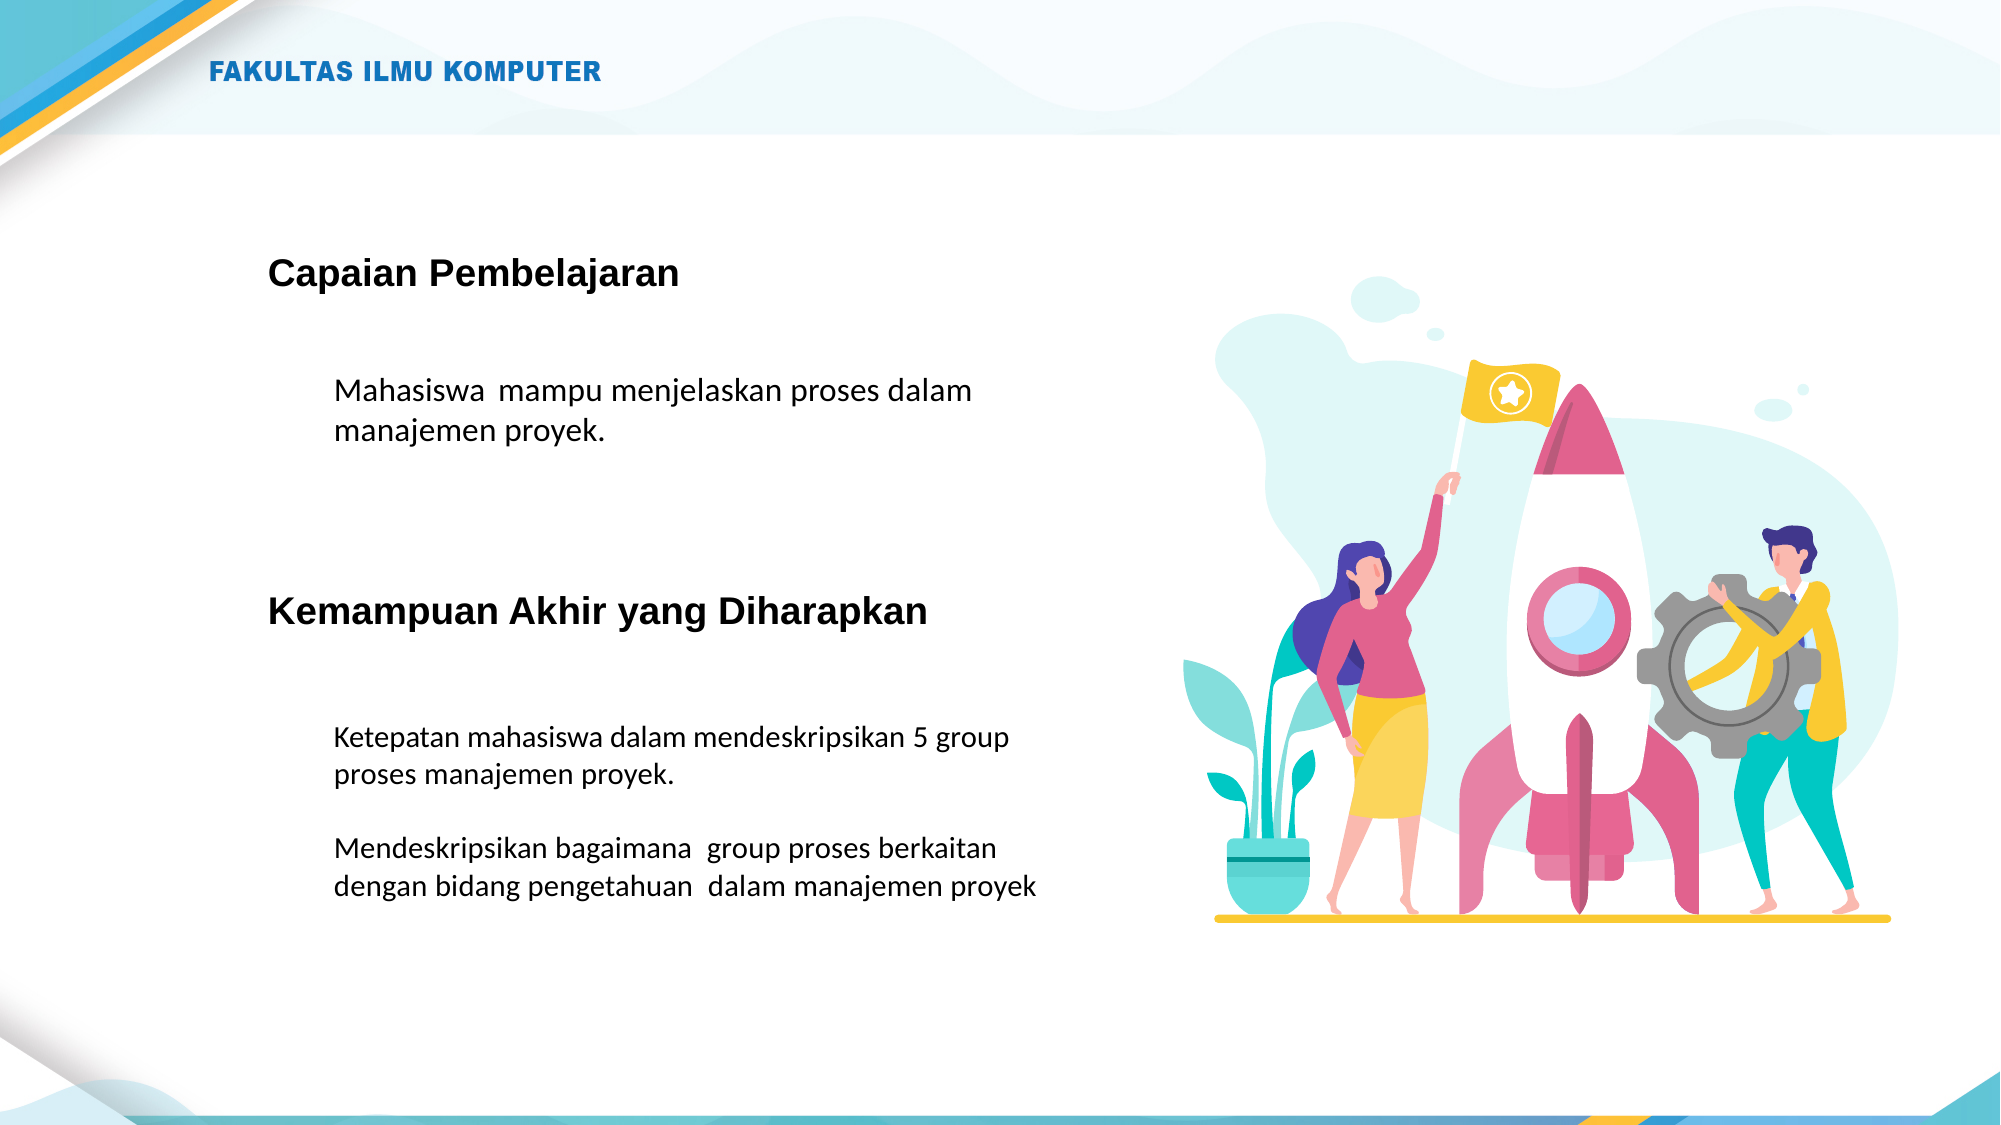

# Capaian Pembelajaran

Mahasiswa mampu menjelaskan proses dalam manajemen proyek.

Kemampuan Akhir yang Diharapkan
Ketepatan mahasiswa dalam mendeskripsikan 5 group  proses manajemen proyek.

Mendeskripsikan bagaimana  group proses berkaitan
dengan bidang pengetahuan  dalam manajemen proyek